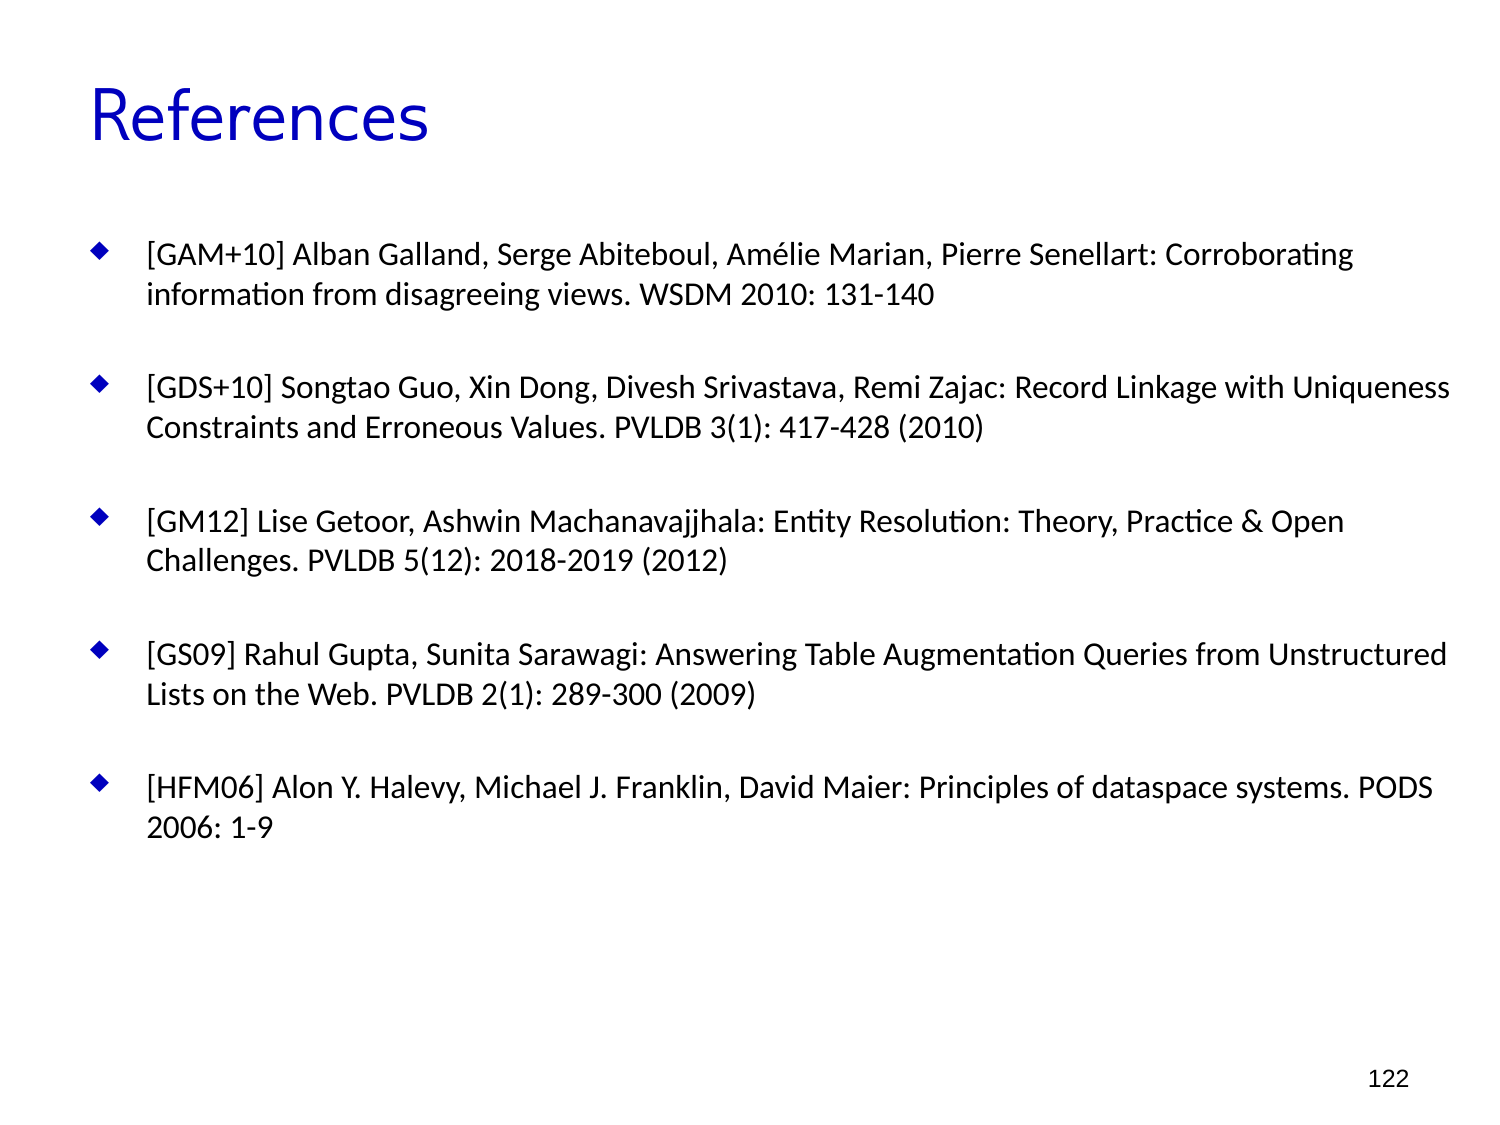

References
[GAM+10] Alban Galland, Serge Abiteboul, Amélie Marian, Pierre Senellart: Corroborating information from disagreeing views. WSDM 2010: 131-140

[GDS+10] Songtao Guo, Xin Dong, Divesh Srivastava, Remi Zajac: Record Linkage with Uniqueness Constraints and Erroneous Values. PVLDB 3(1): 417-428 (2010)

[GM12] Lise Getoor, Ashwin Machanavajjhala: Entity Resolution: Theory, Practice & Open Challenges. PVLDB 5(12): 2018-2019 (2012)

[GS09] Rahul Gupta, Sunita Sarawagi: Answering Table Augmentation Queries from Unstructured Lists on the Web. PVLDB 2(1): 289-300 (2009)

[HFM06] Alon Y. Halevy, Michael J. Franklin, David Maier: Principles of dataspace systems. PODS 2006: 1-9
122